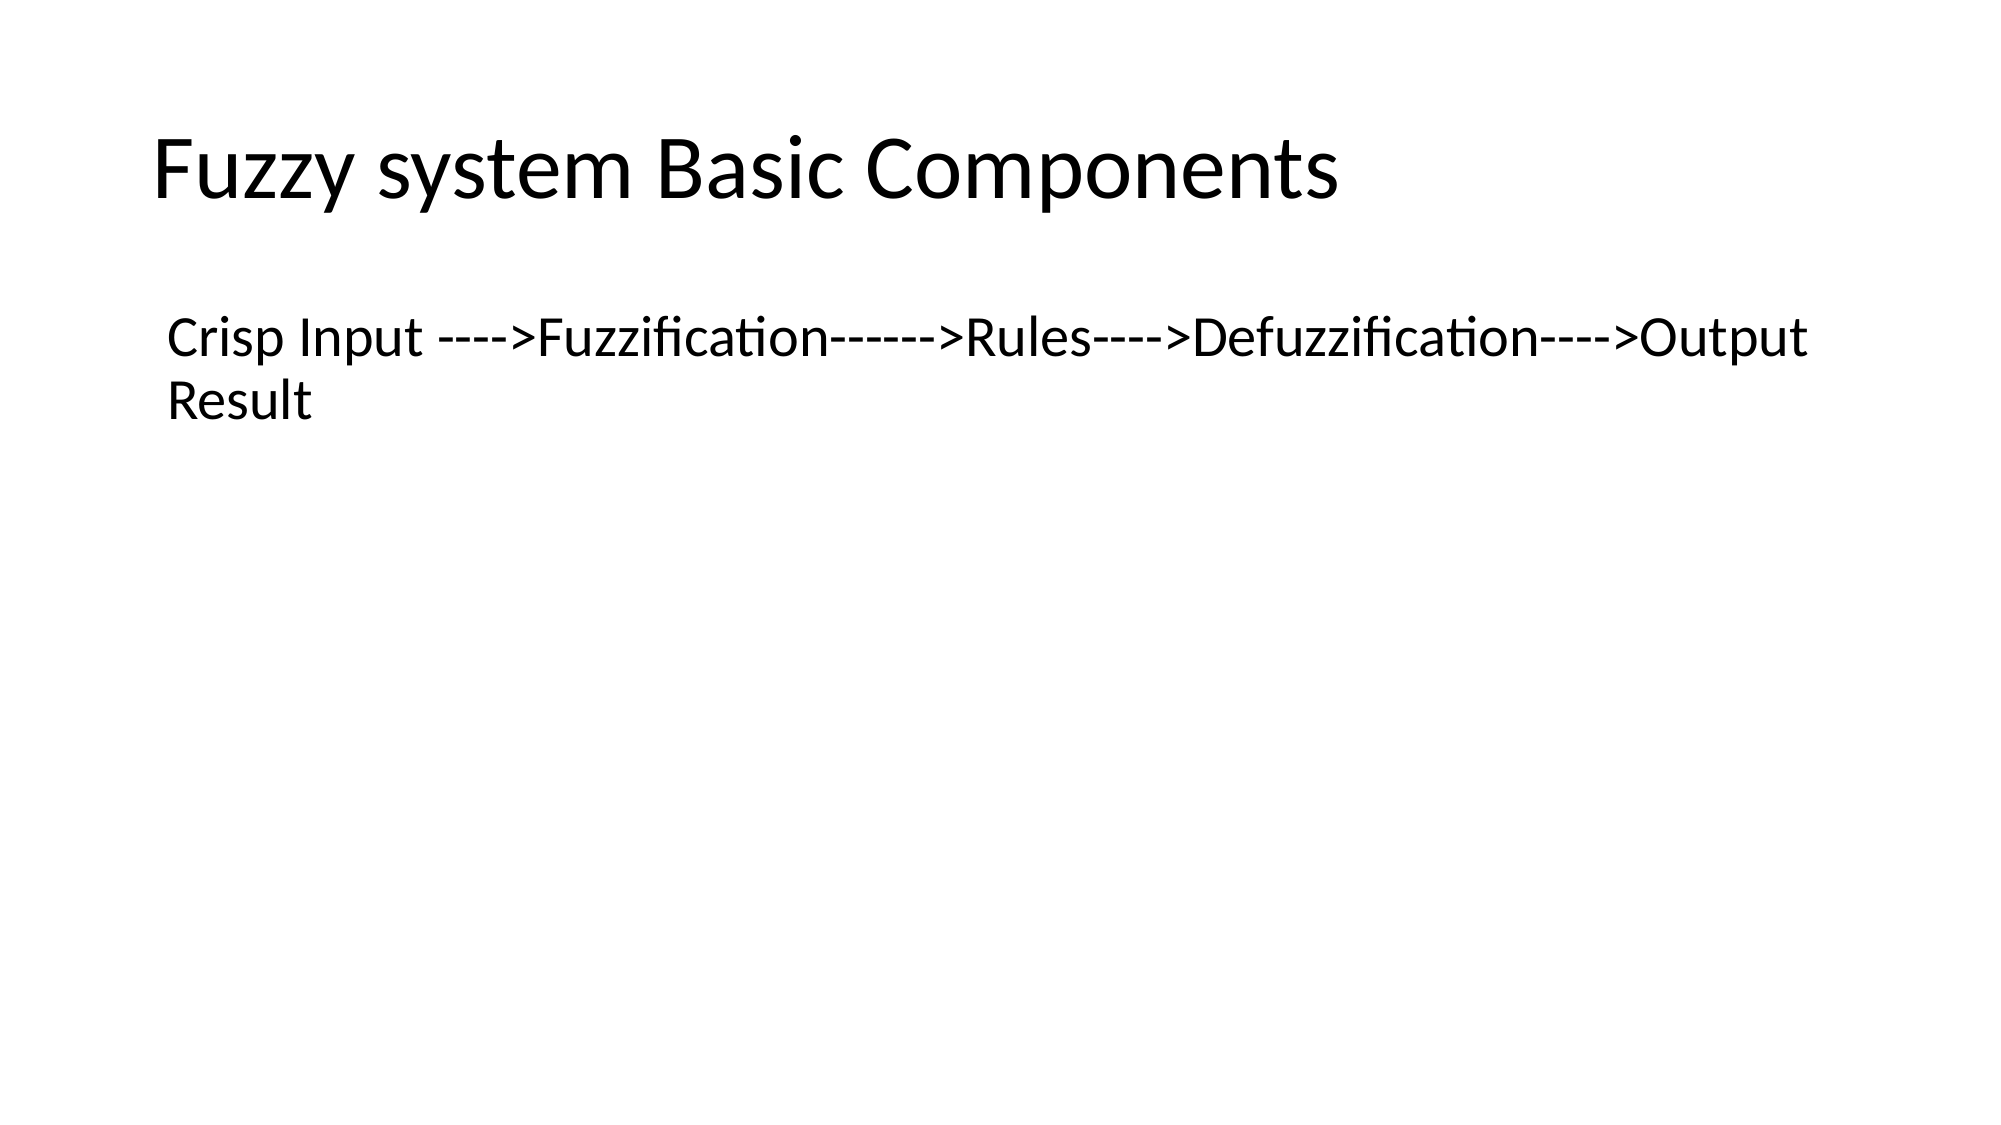

# Fuzzy system Basic Components

Crisp Input ---->Fuzzification------>Rules---->Defuzzification---->Output Result